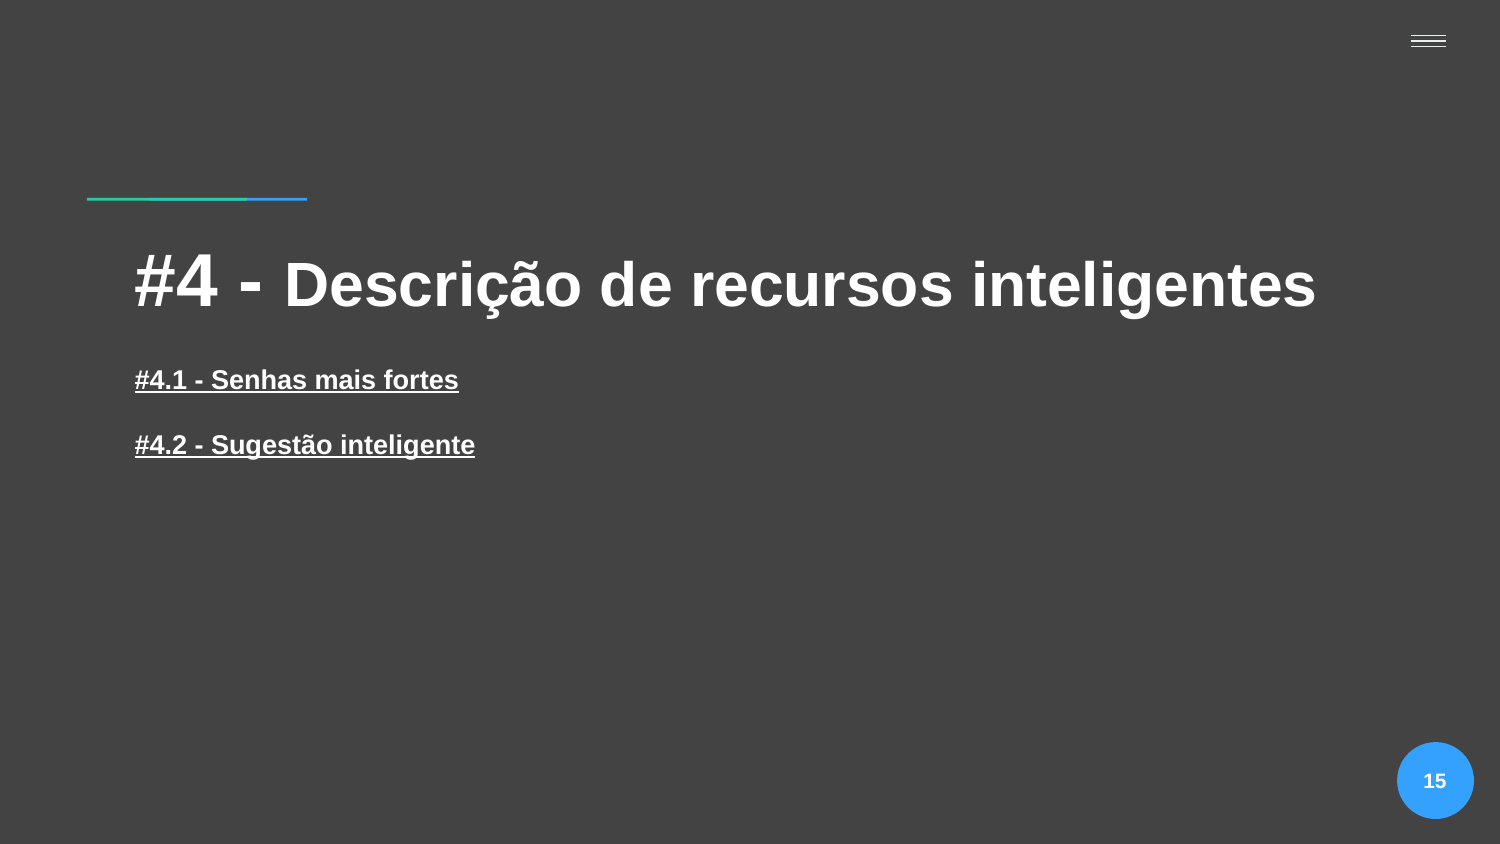

# #4 - Descrição de recursos inteligentes
#4.1 - Senhas mais fortes

#4.2 - Sugestão inteligente

15